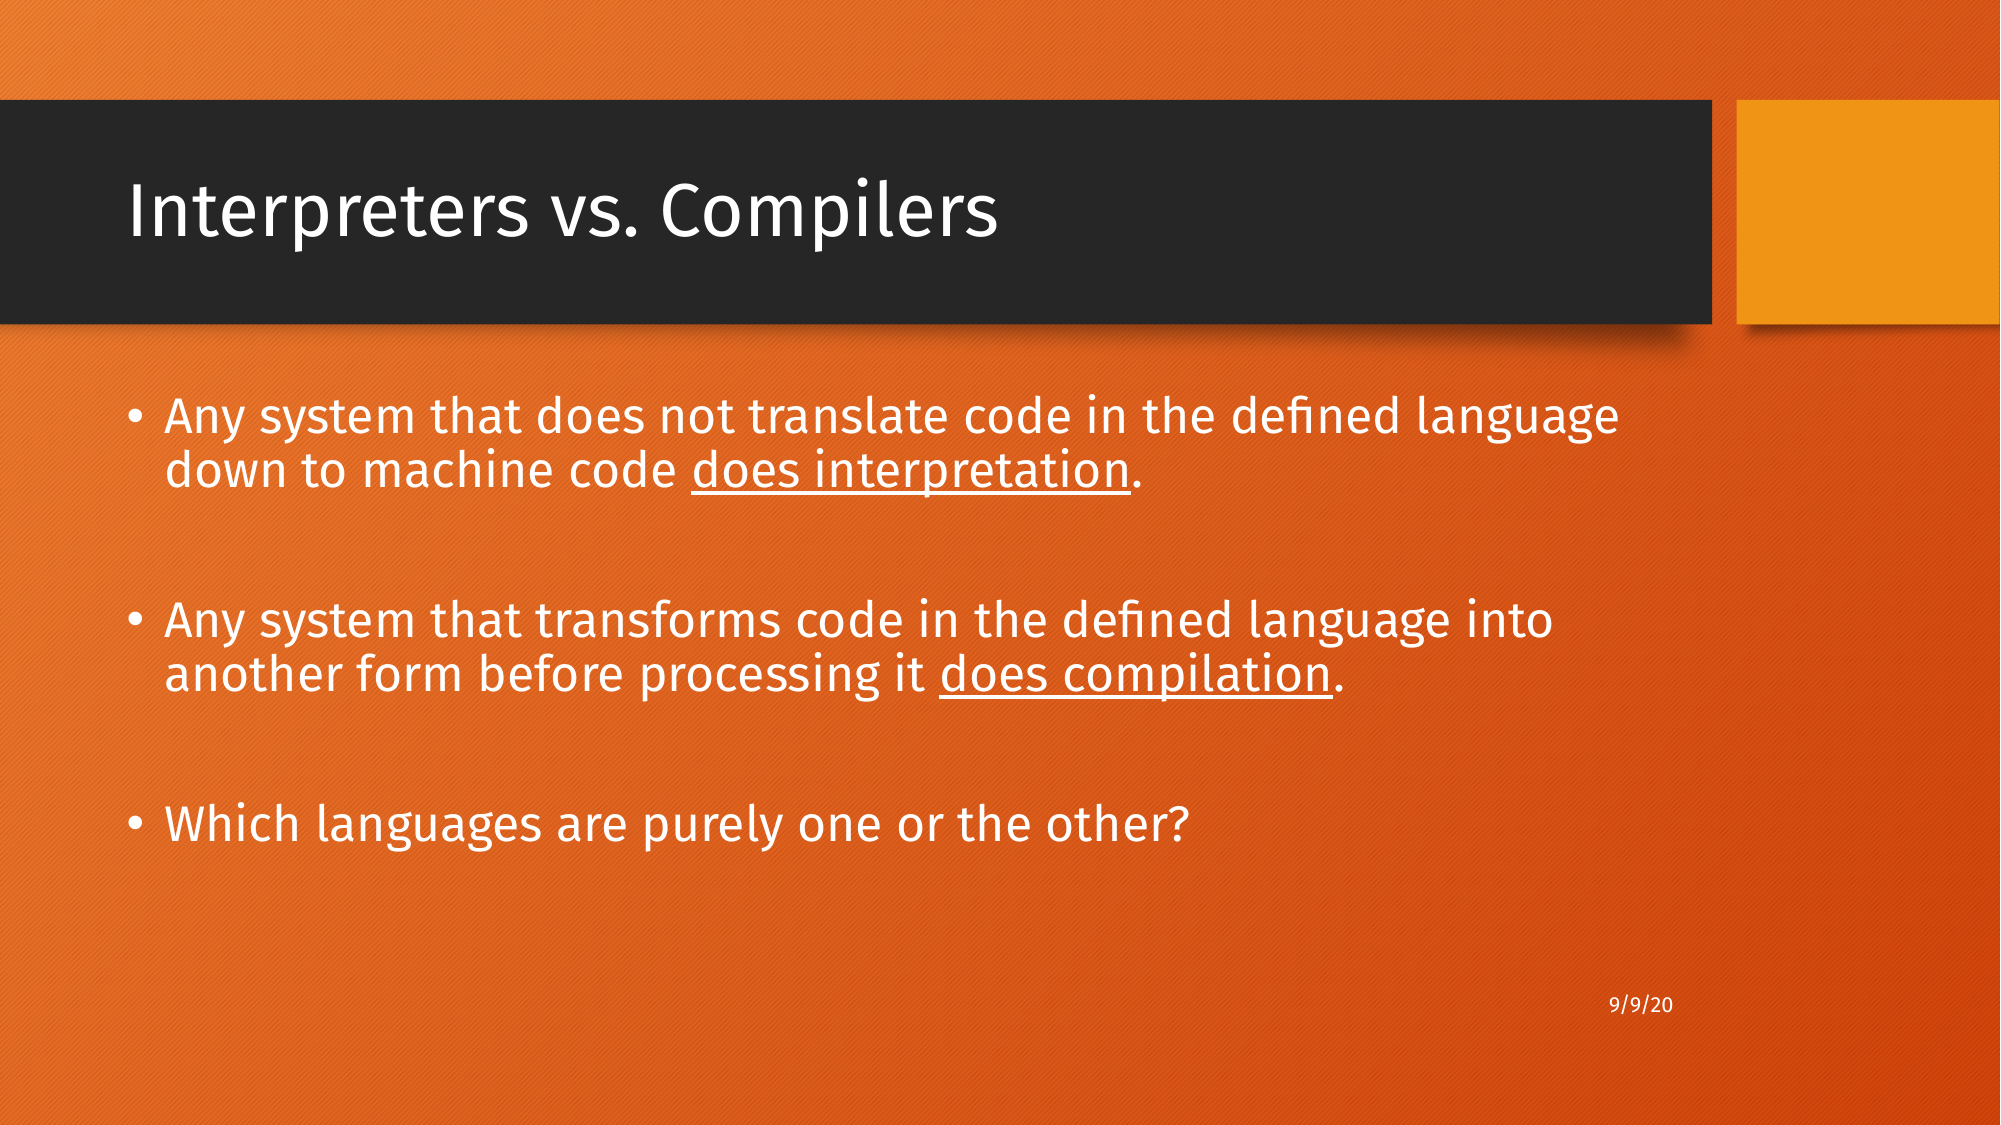

# Interpreters vs. Compilers
Any system that does not translate code in the defined language down to machine code does interpretation.

Any system that transforms code in the defined language into another form before processing it does compilation.

Which languages are purely one or the other?
9/9/20